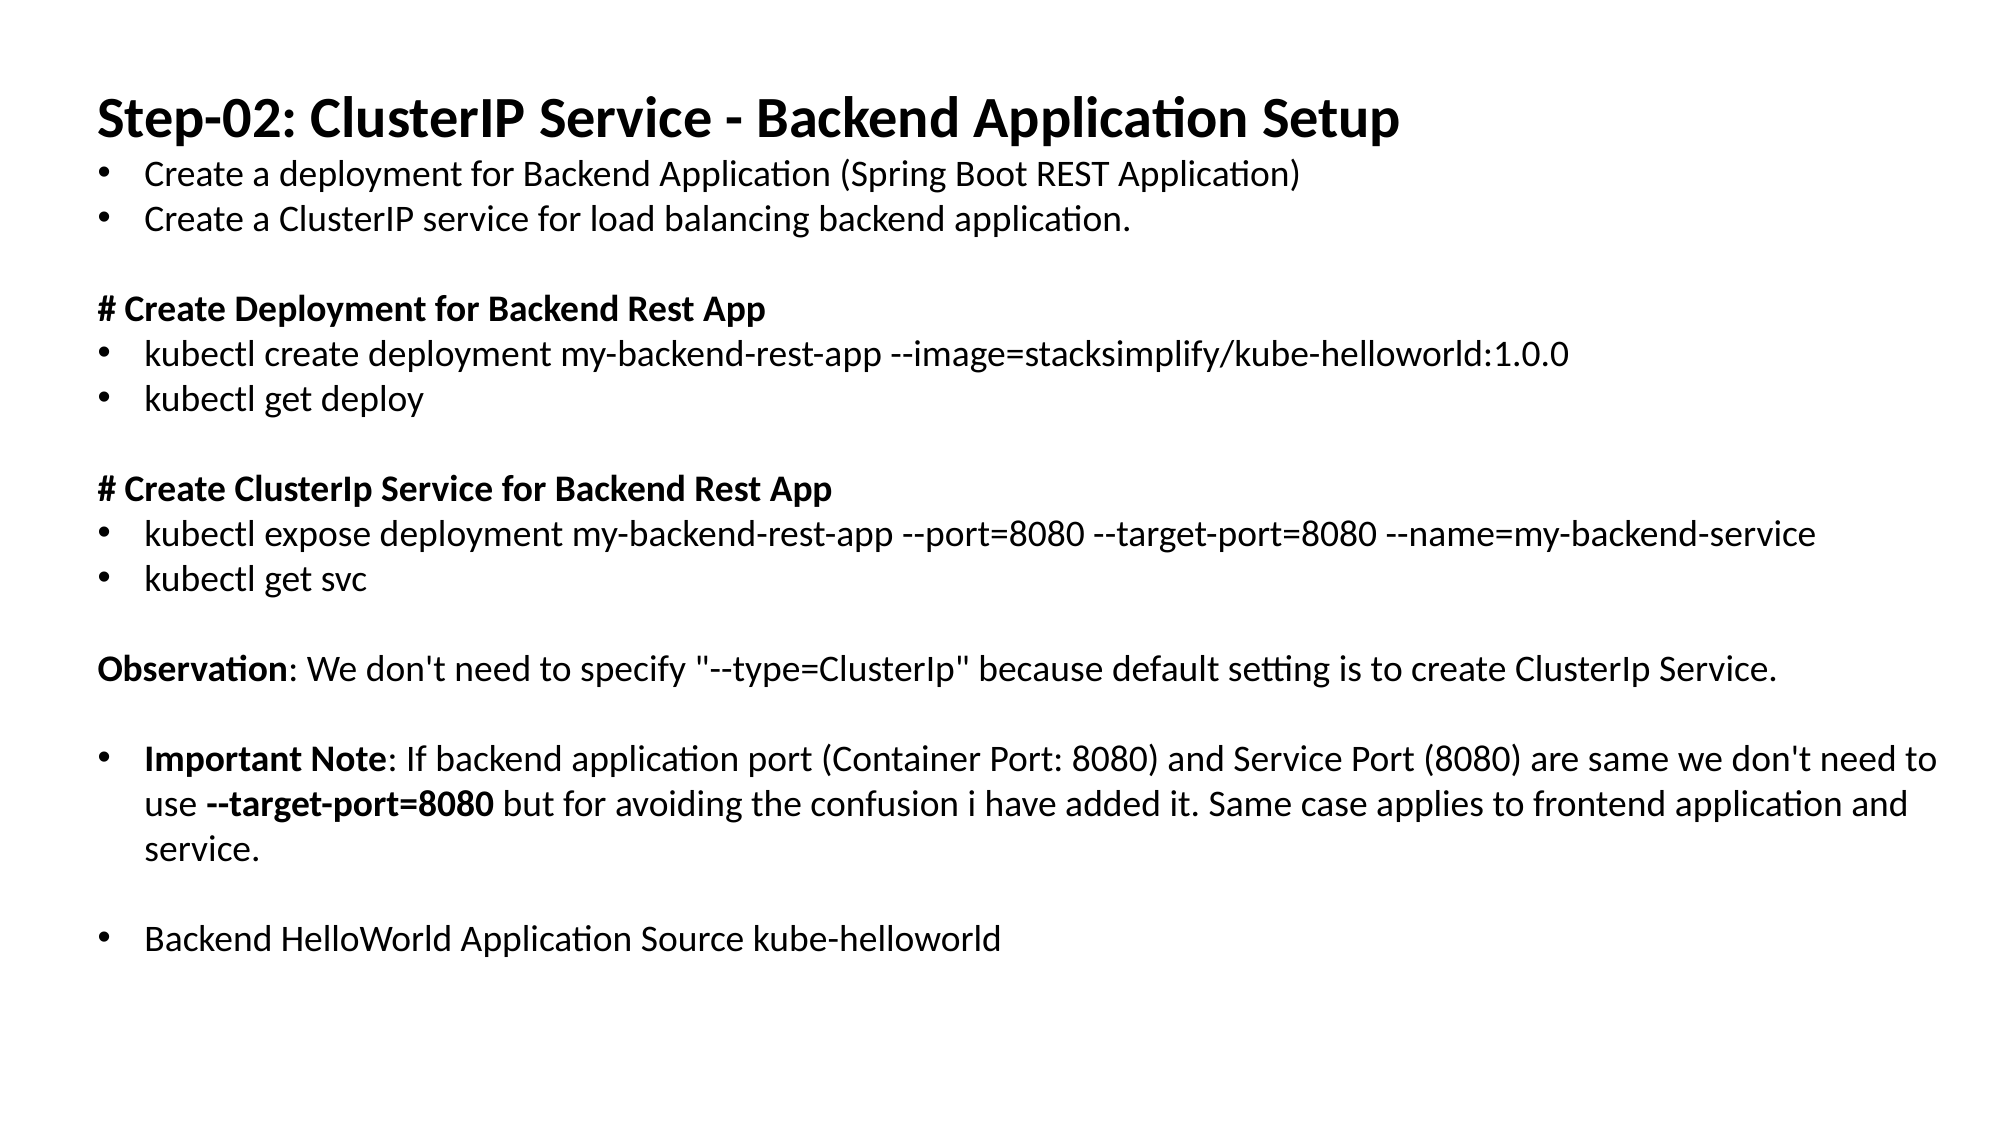

Step-02: ClusterIP Service - Backend Application Setup
Create a deployment for Backend Application (Spring Boot REST Application)
Create a ClusterIP service for load balancing backend application.

# Create Deployment for Backend Rest App
kubectl create deployment my-backend-rest-app --image=stacksimplify/kube-helloworld:1.0.0
kubectl get deploy

# Create ClusterIp Service for Backend Rest App
kubectl expose deployment my-backend-rest-app --port=8080 --target-port=8080 --name=my-backend-service
kubectl get svc

Observation: We don't need to specify "--type=ClusterIp" because default setting is to create ClusterIp Service.

Important Note: If backend application port (Container Port: 8080) and Service Port (8080) are same we don't need to use --target-port=8080 but for avoiding the confusion i have added it. Same case applies to frontend application and service.

Backend HelloWorld Application Source kube-helloworld